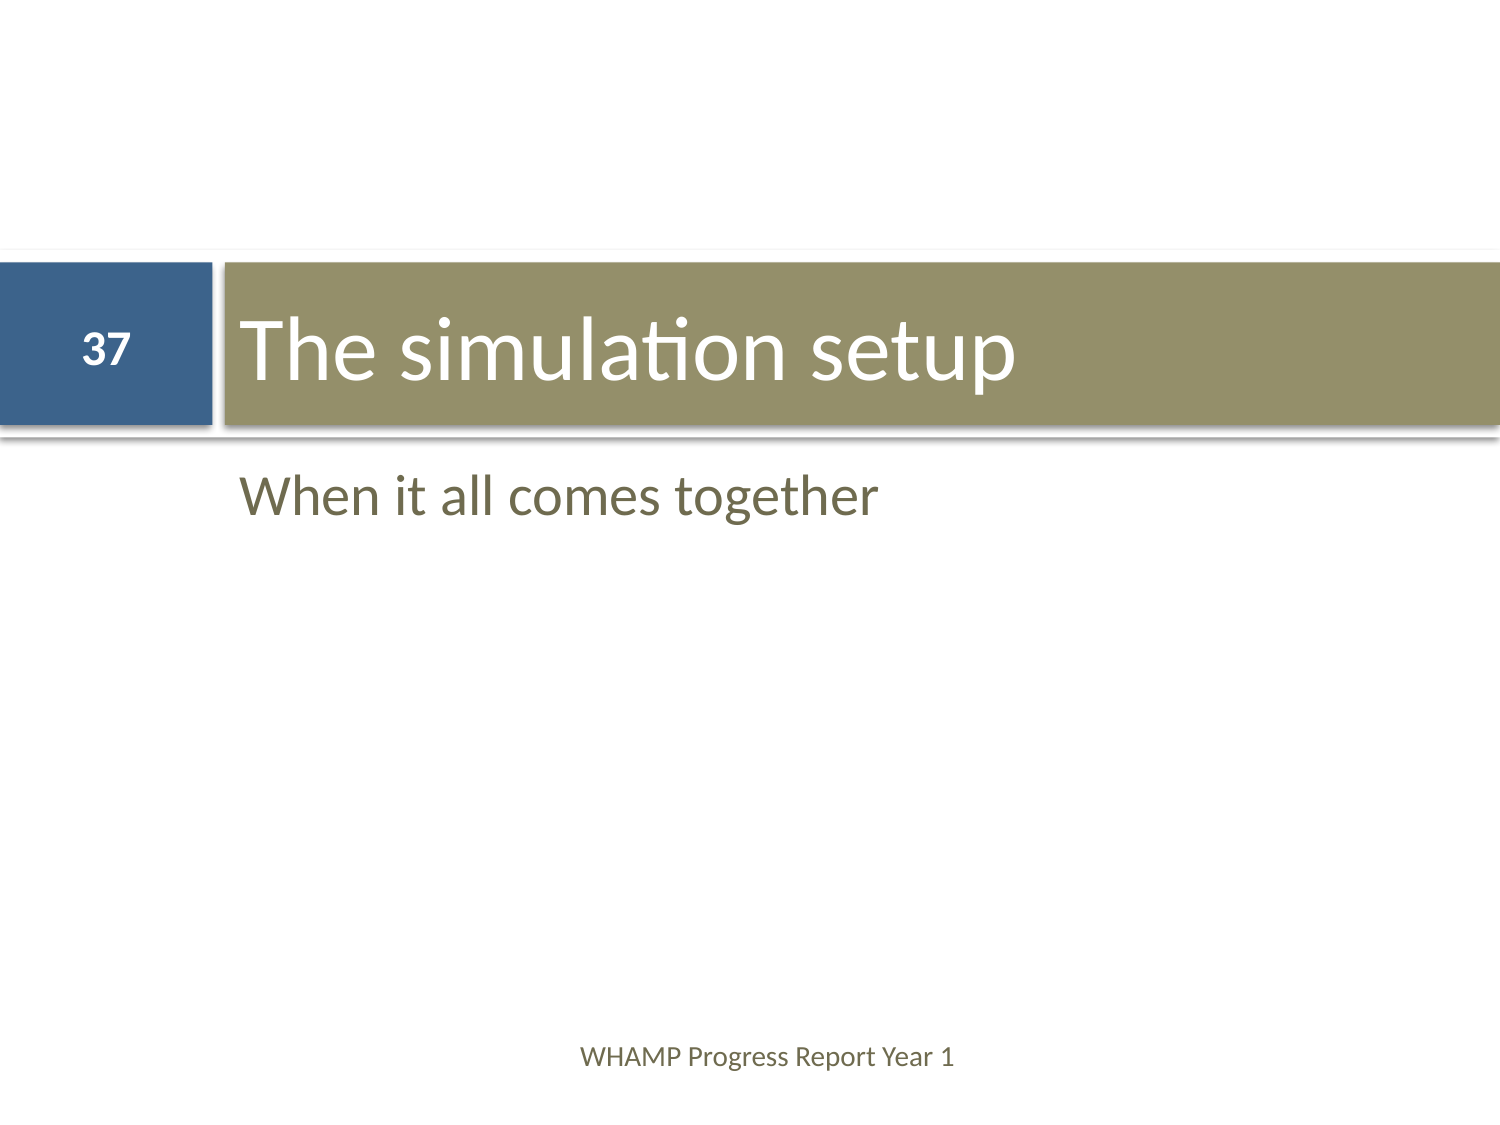

# The simulation setup
37
When it all comes together
WHAMP Progress Report Year 1